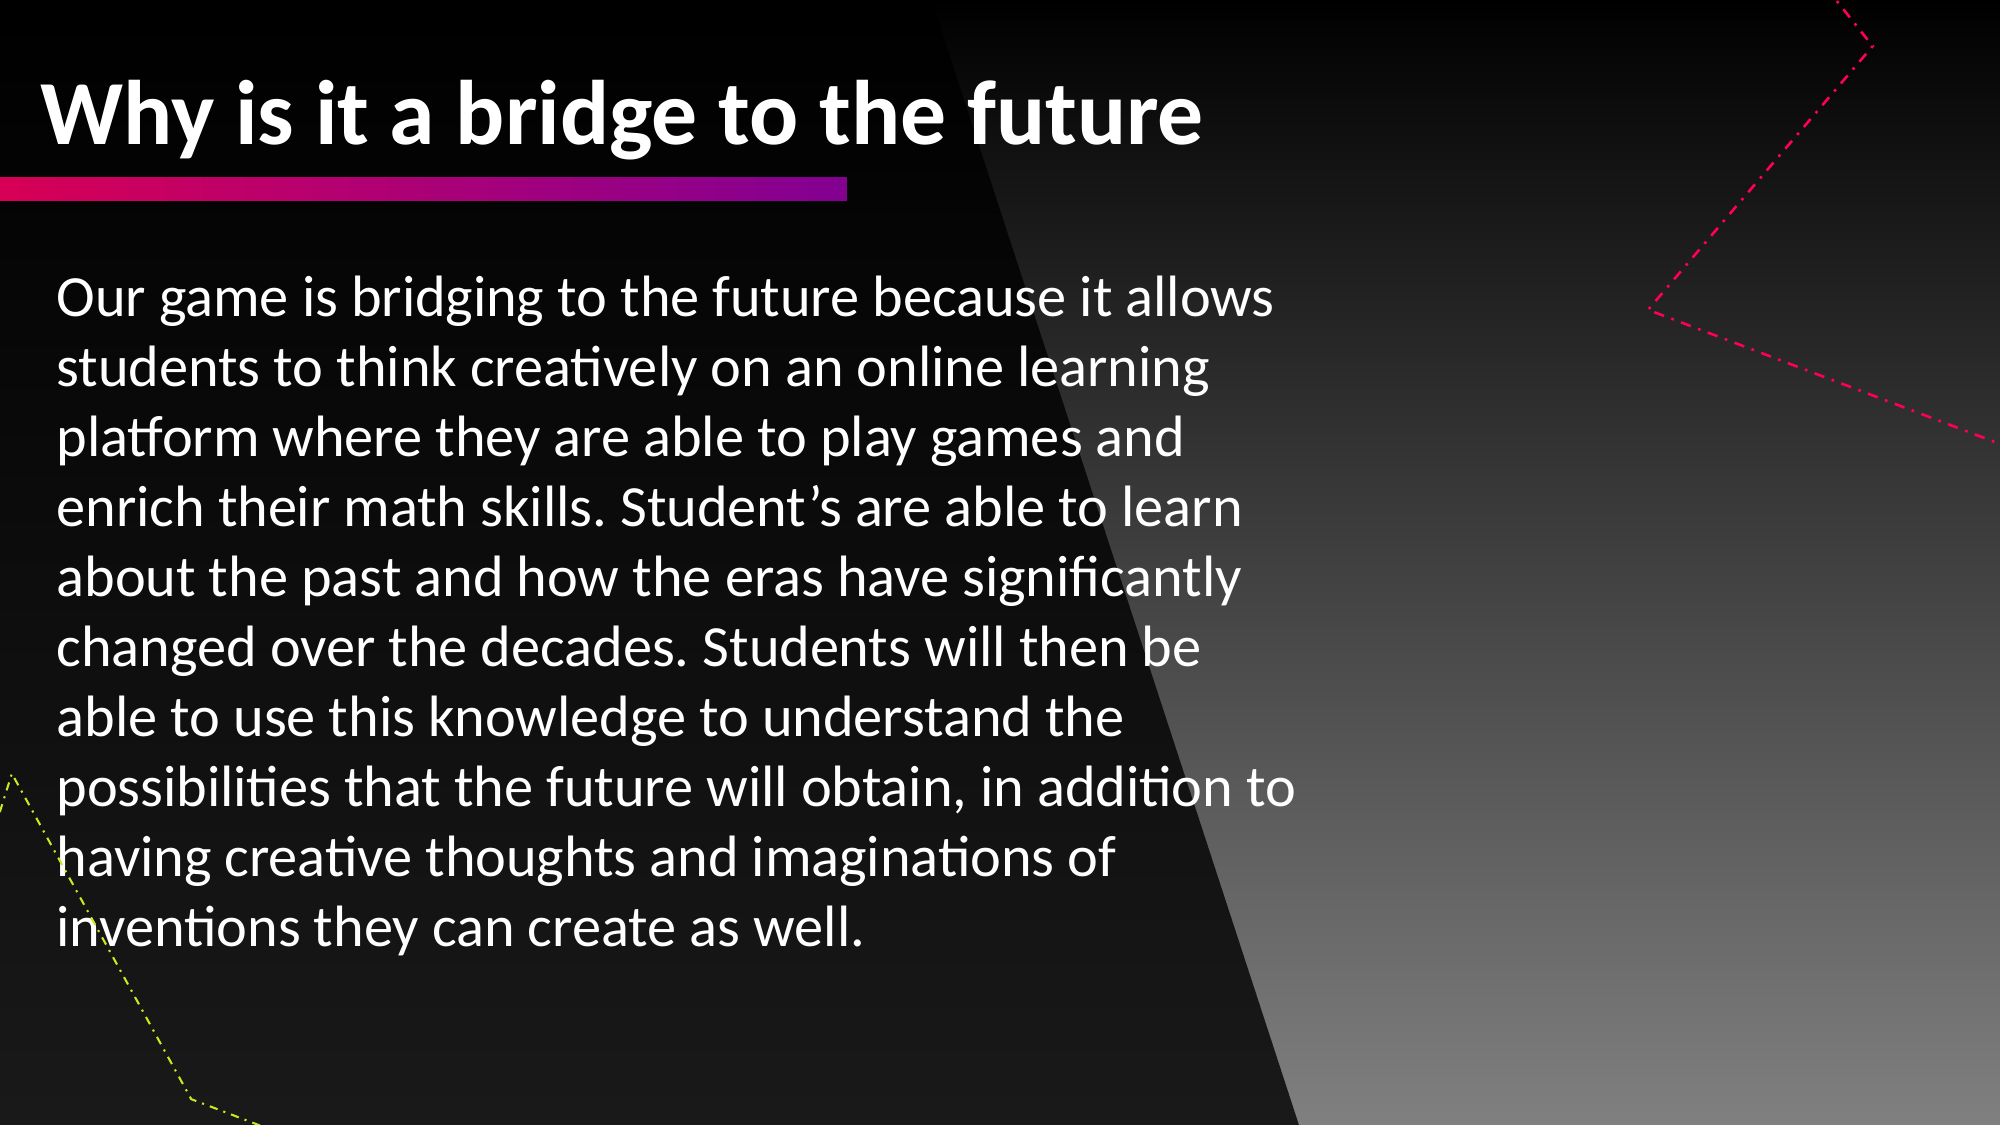

Why is it a bridge to the future

Our game is bridging to the future because it allows students to think creatively on an online learning platform where they are able to play games and enrich their math skills. Student’s are able to learn about the past and how the eras have significantly changed over the decades. Students will then be able to use this knowledge to understand the possibilities that the future will obtain, in addition to having creative thoughts and imaginations of inventions they can create as well.